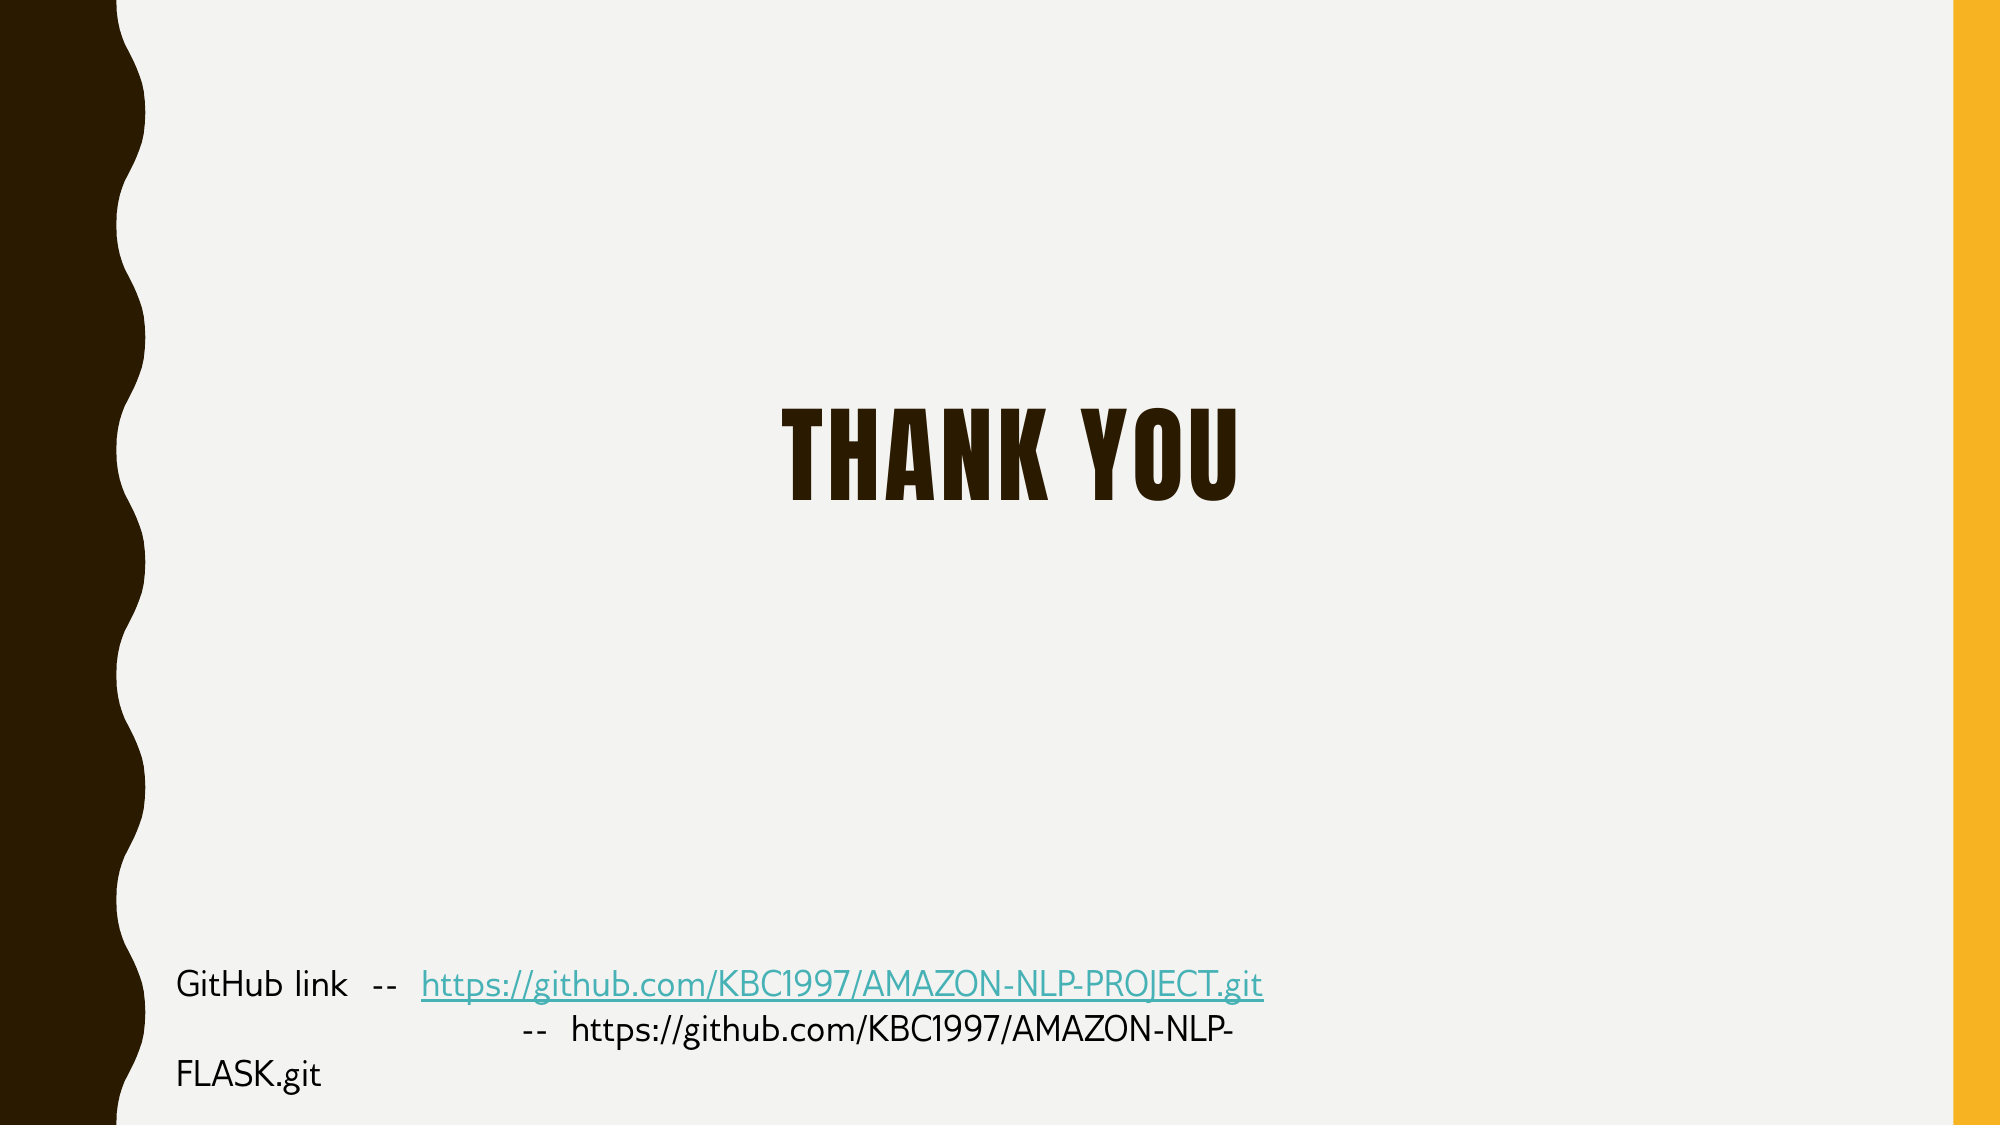

# THANK YOU
GitHub link  --  https://github.com/KBC1997/AMAZON-NLP-PROJECT.git
		    --  https://github.com/KBC1997/AMAZON-NLP-FLASK.git